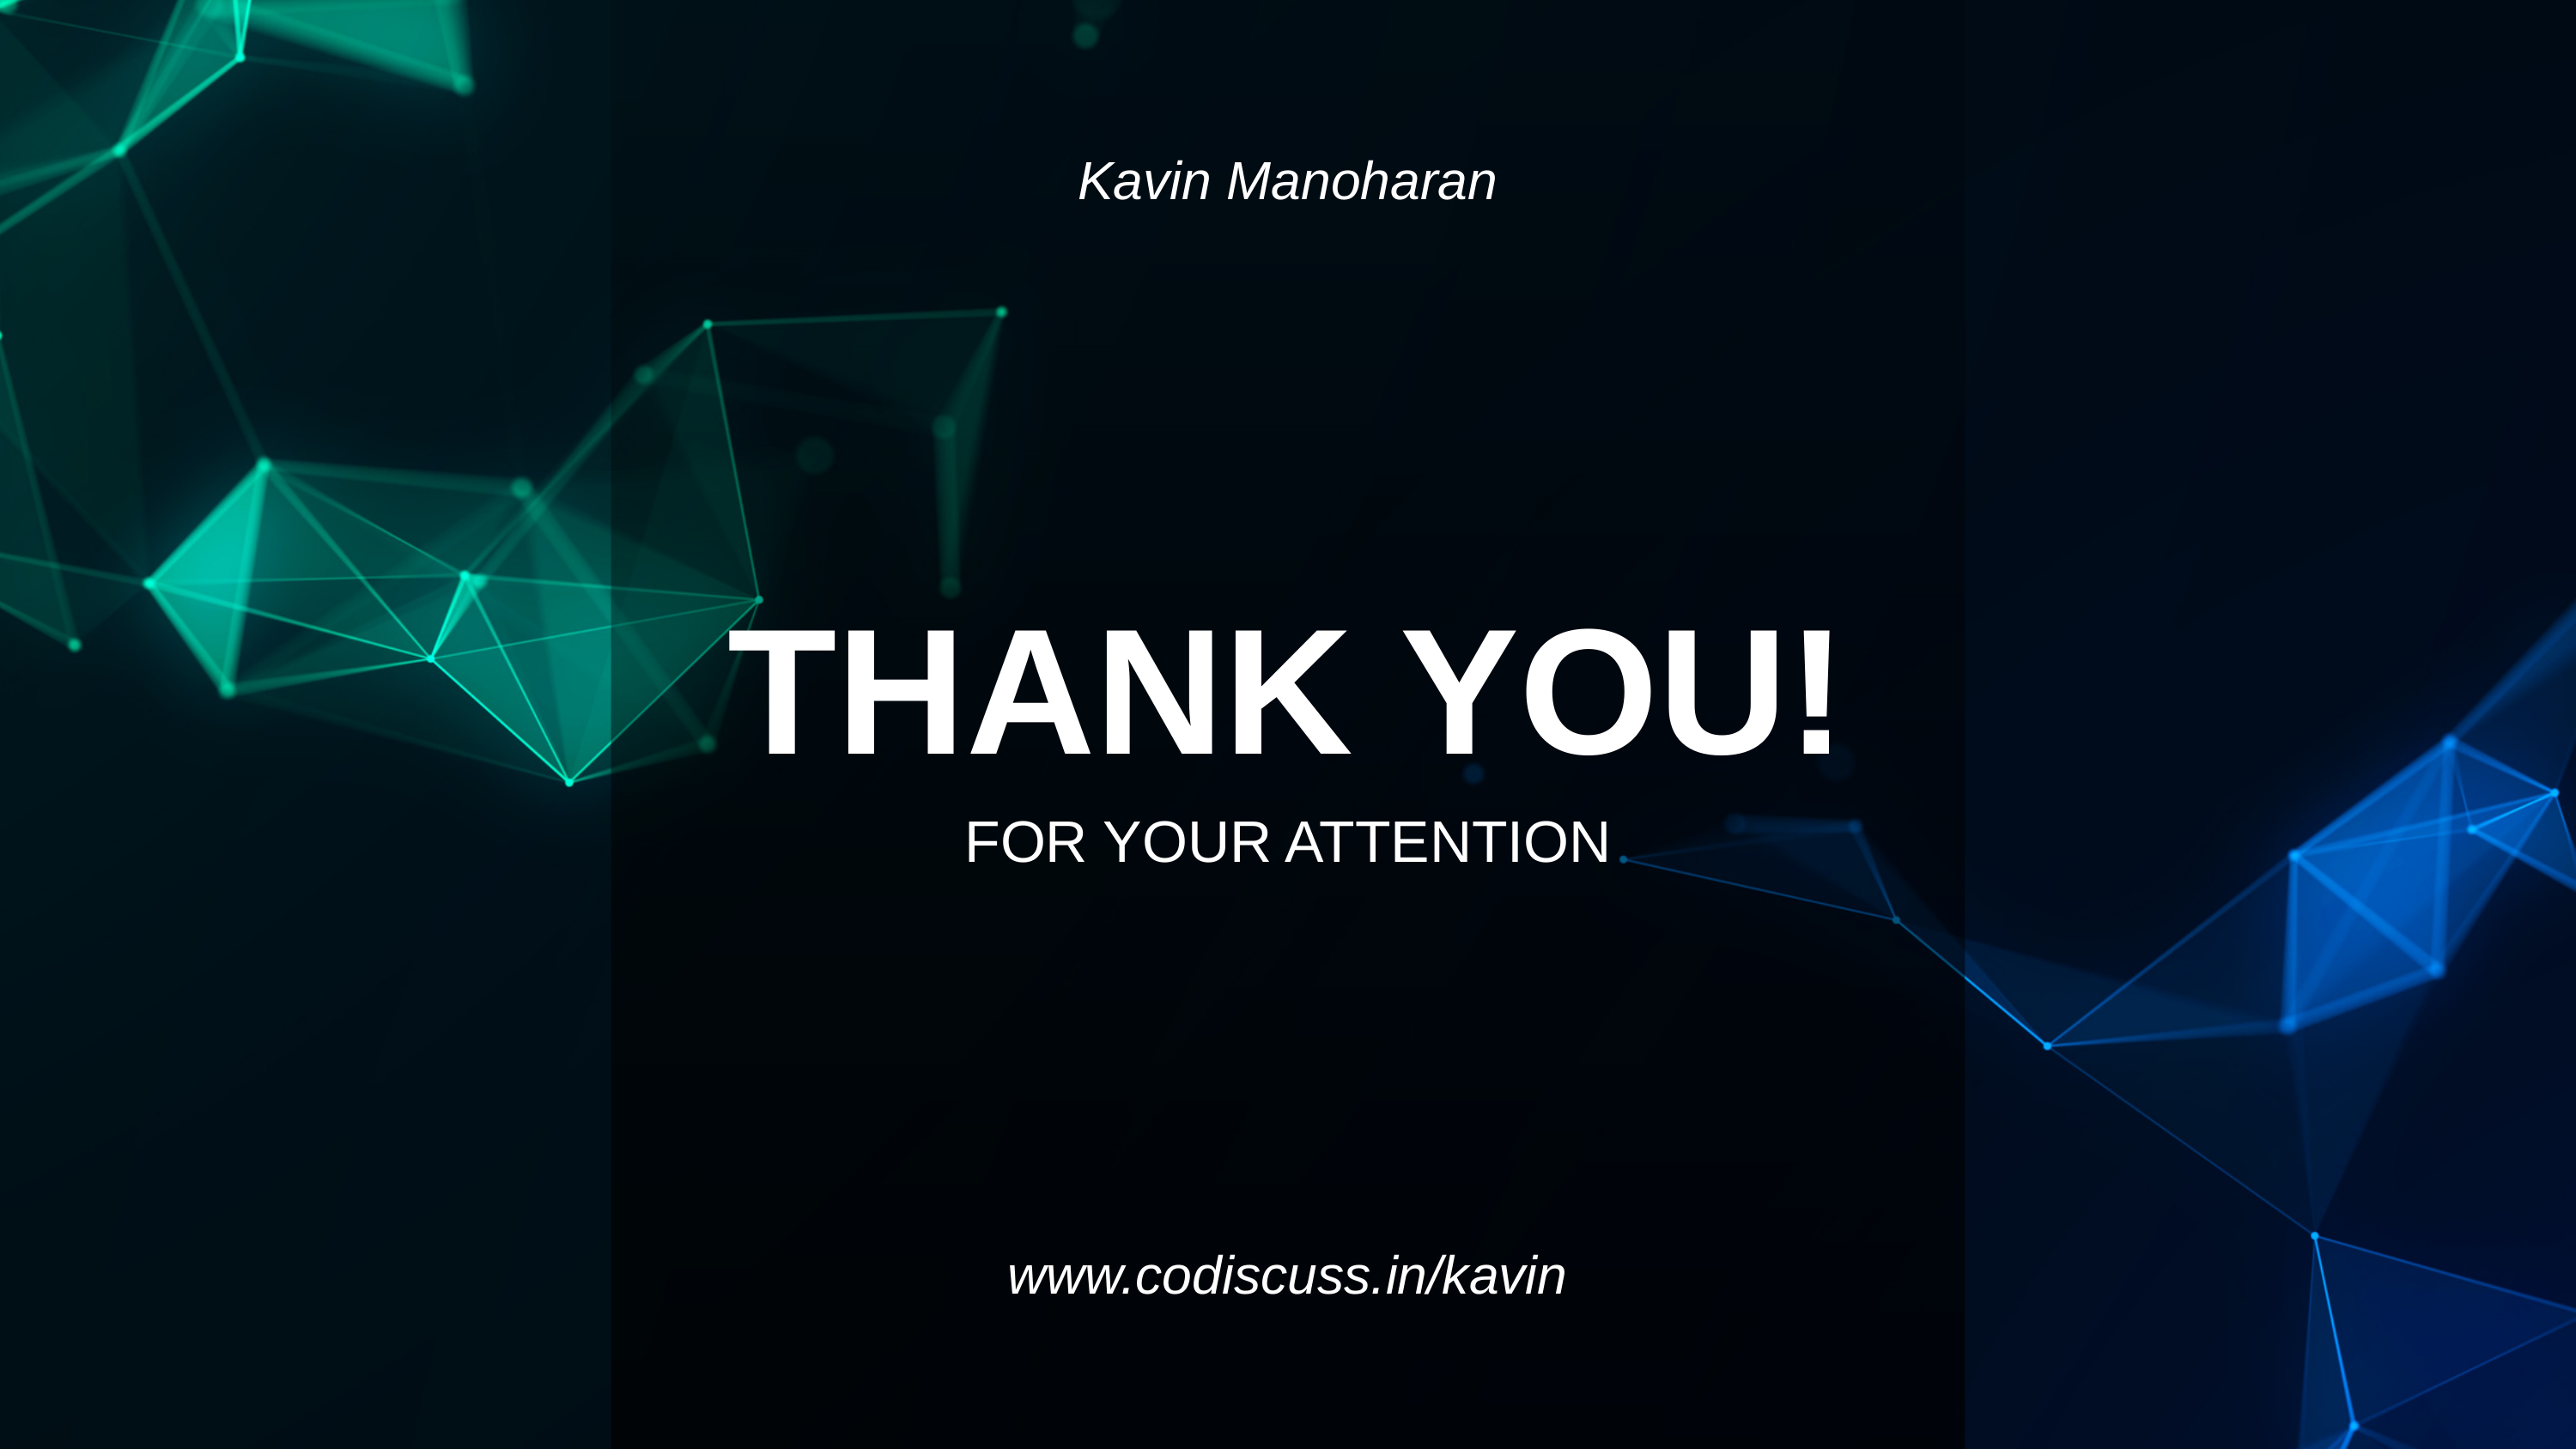

Kavin Manoharan
THANK YOU!
FOR YOUR ATTENTION
www.codiscuss.in/kavin